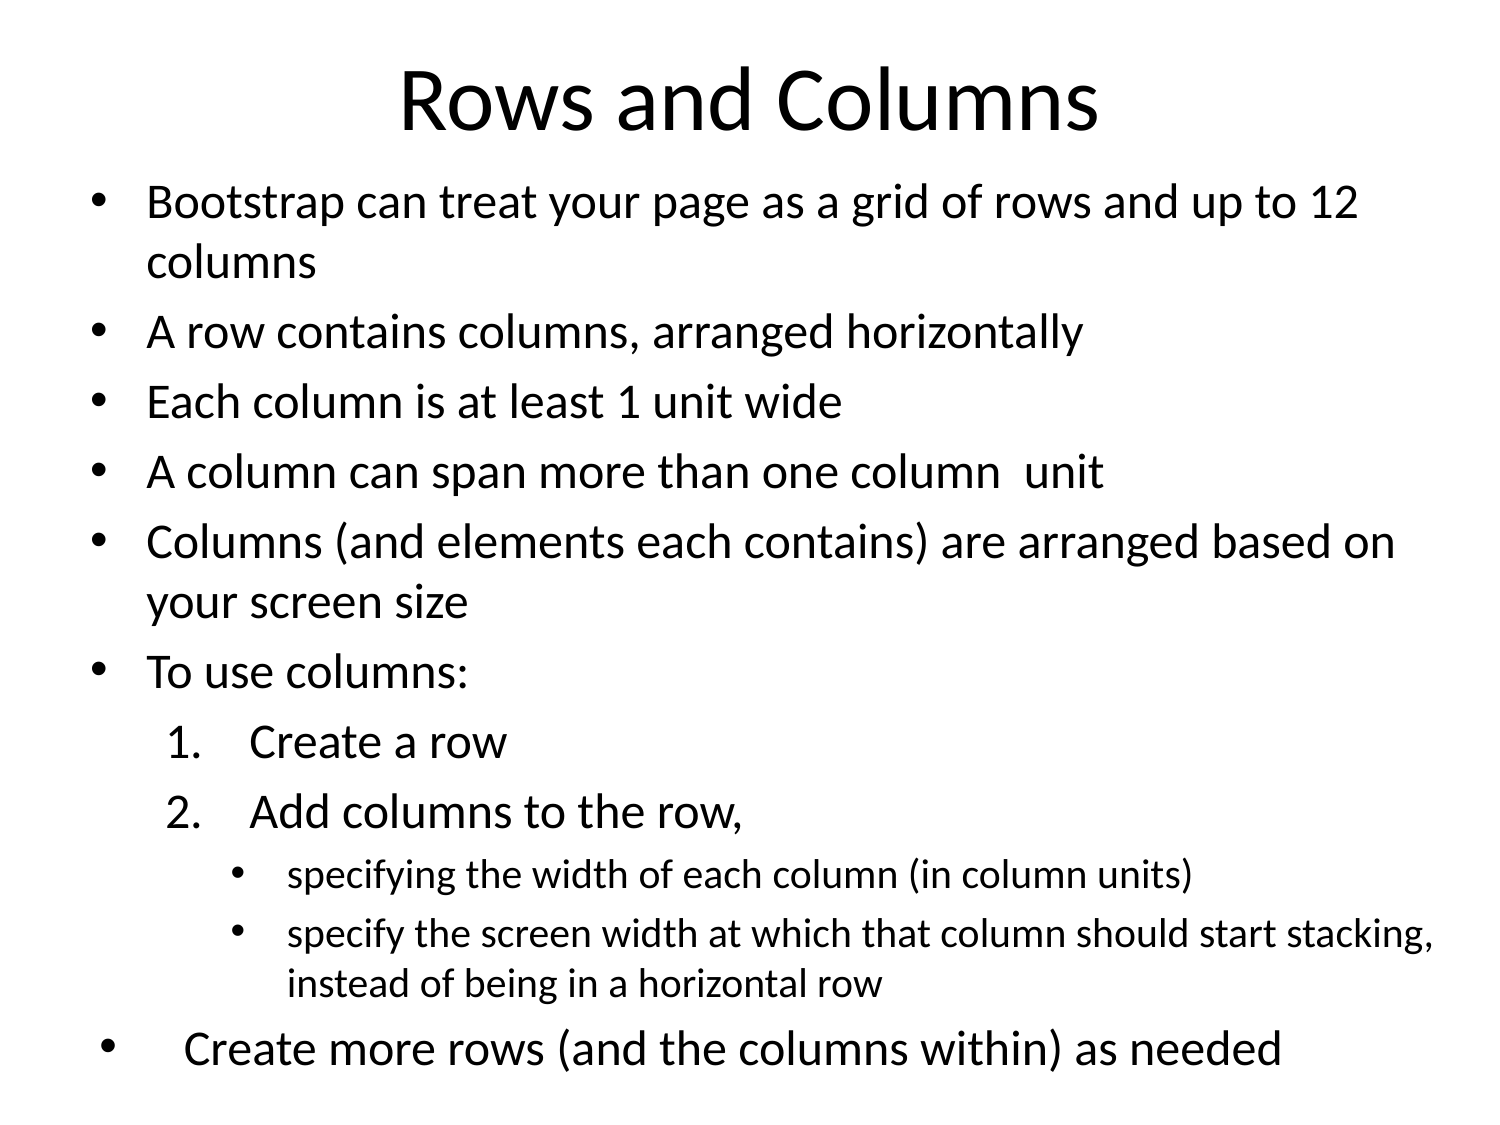

# Rows and Columns
Bootstrap can treat your page as a grid of rows and up to 12 columns
A row contains columns, arranged horizontally
Each column is at least 1 unit wide
A column can span more than one column  unit
Columns (and elements each contains) are arranged based on your screen size
To use columns:
Create a row
Add columns to the row,
specifying the width of each column (in column units)
specify the screen width at which that column should start stacking, instead of being in a horizontal row
Create more rows (and the columns within) as needed